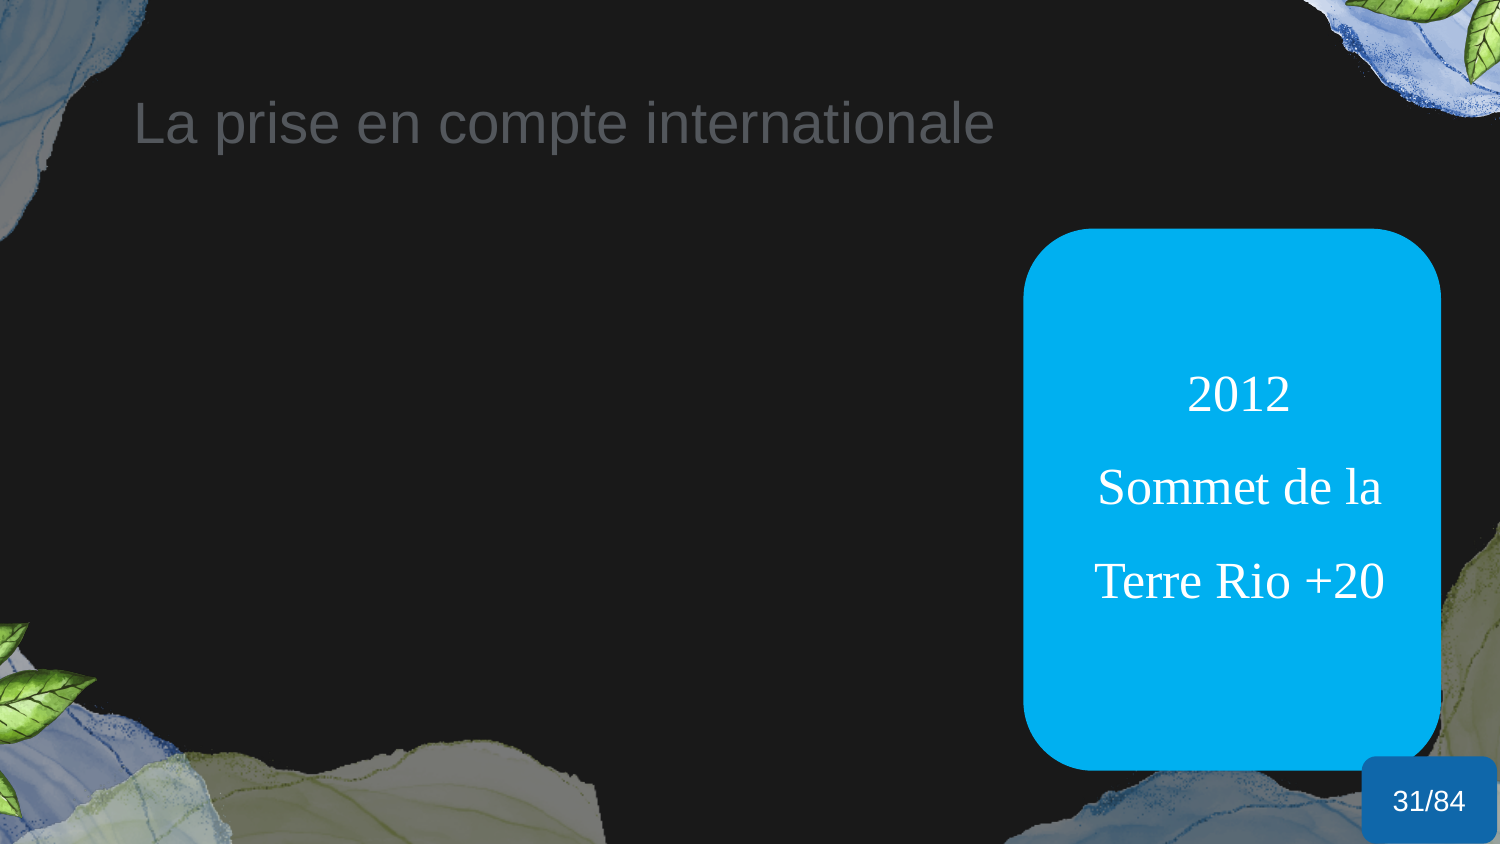

# La prise en compte internationale

1971

2012
Sommet de la Terre Rio +20
31/84